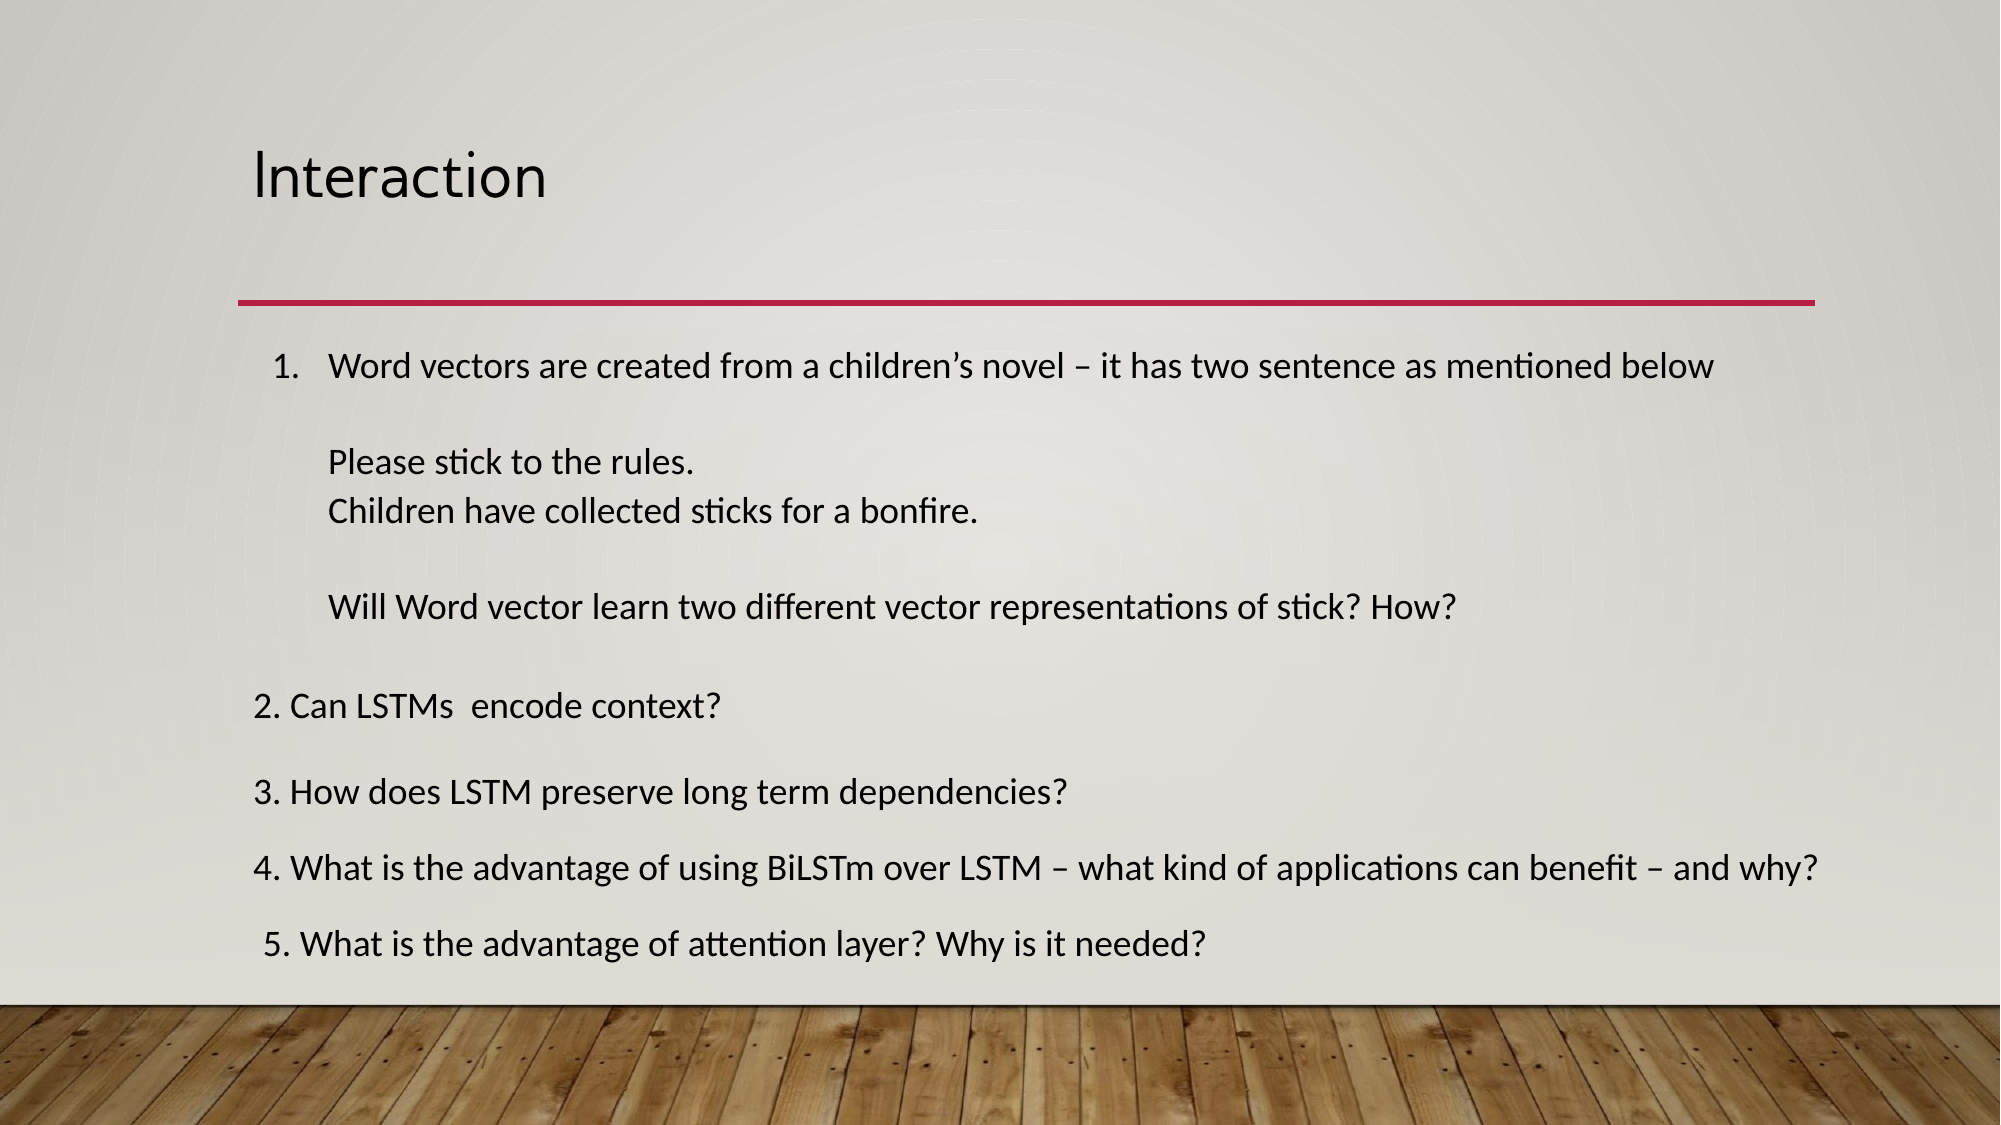

# Interaction
Word vectors are created from a children’s novel – it has two sentence as mentioned below

Please stick to the rules.
Children have collected sticks for a bonfire.

Will Word vector learn two different vector representations of stick? How?
2. Can LSTMs  encode context?
3. How does LSTM preserve long term dependencies?
4. What is the advantage of using BiLSTm over LSTM – what kind of applications can benefit – and why?
5. What is the advantage of attention layer? Why is it needed?